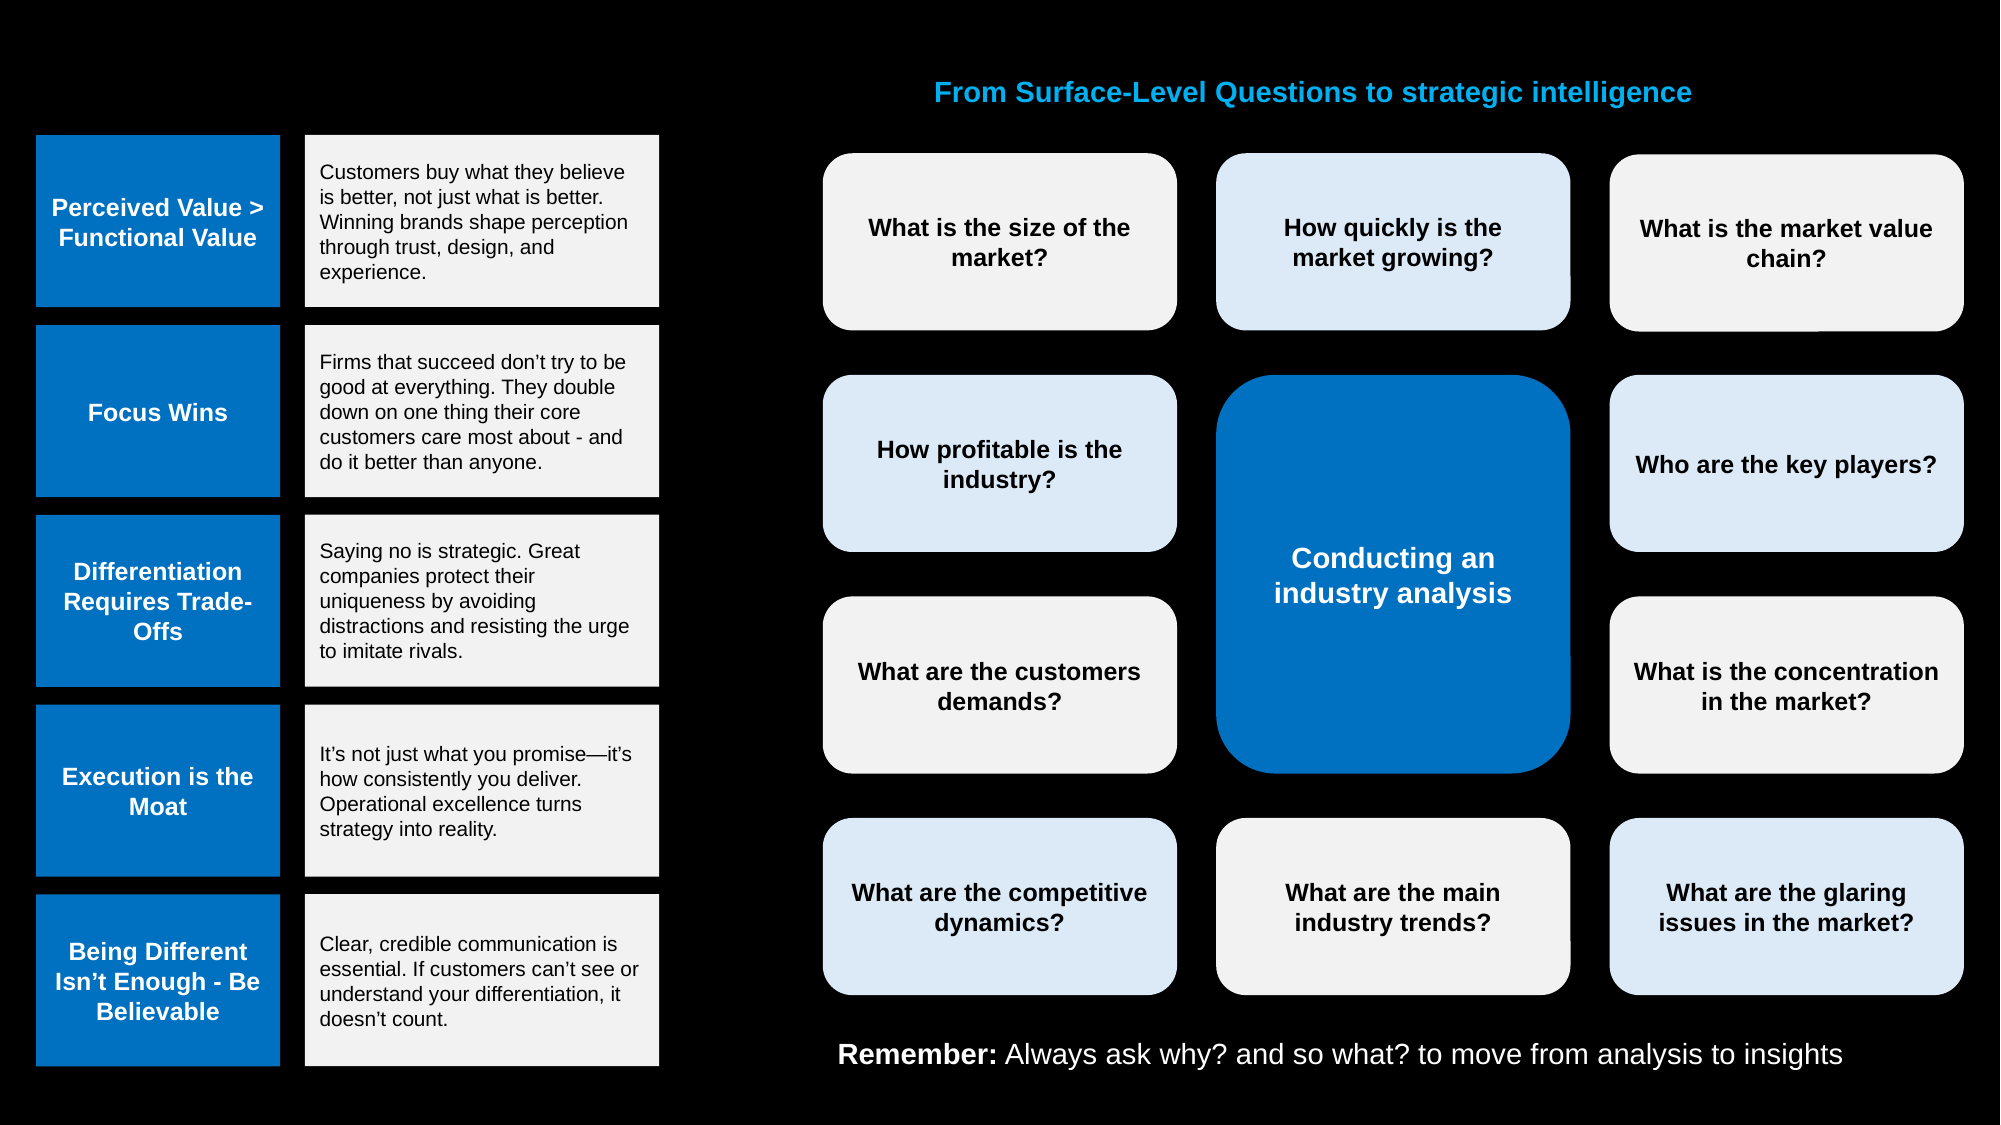

How Modern Firms Create and Sustain Competitive Advantage Beyond Cost – Strategic Differentiation
Why Great Industry Analysis starts with “Why” and “So What”
From Surface-Level Questions to strategic intelligence
Customers buy what they believe is better, not just what is better. Winning brands shape perception through trust, design, and experience.
Perceived Value > Functional Value
Focus Wins
Firms that succeed don’t try to be good at everything. They double down on one thing their core customers care most about - and do it better than anyone.
Saying no is strategic. Great companies protect their uniqueness by avoiding distractions and resisting the urge to imitate rivals.
Differentiation Requires Trade-Offs
Execution is the Moat
It’s not just what you promise—it’s how consistently you deliver. Operational excellence turns strategy into reality.
Clear, credible communication is essential. If customers can’t see or understand your differentiation, it doesn’t count.
Being Different Isn’t Enough - Be Believable
What is the size of the market?
How quickly is the market growing?
What is the market value chain?
How profitable is the industry?
Conducting an
industry analysis
Who are the key players?
What are the customers demands?
What is the concentration in the market?
What are the competitive dynamics?
What are the main industry trends?
What are the glaring issues in the market?
Remember: Always ask why? and so what? to move from analysis to insights